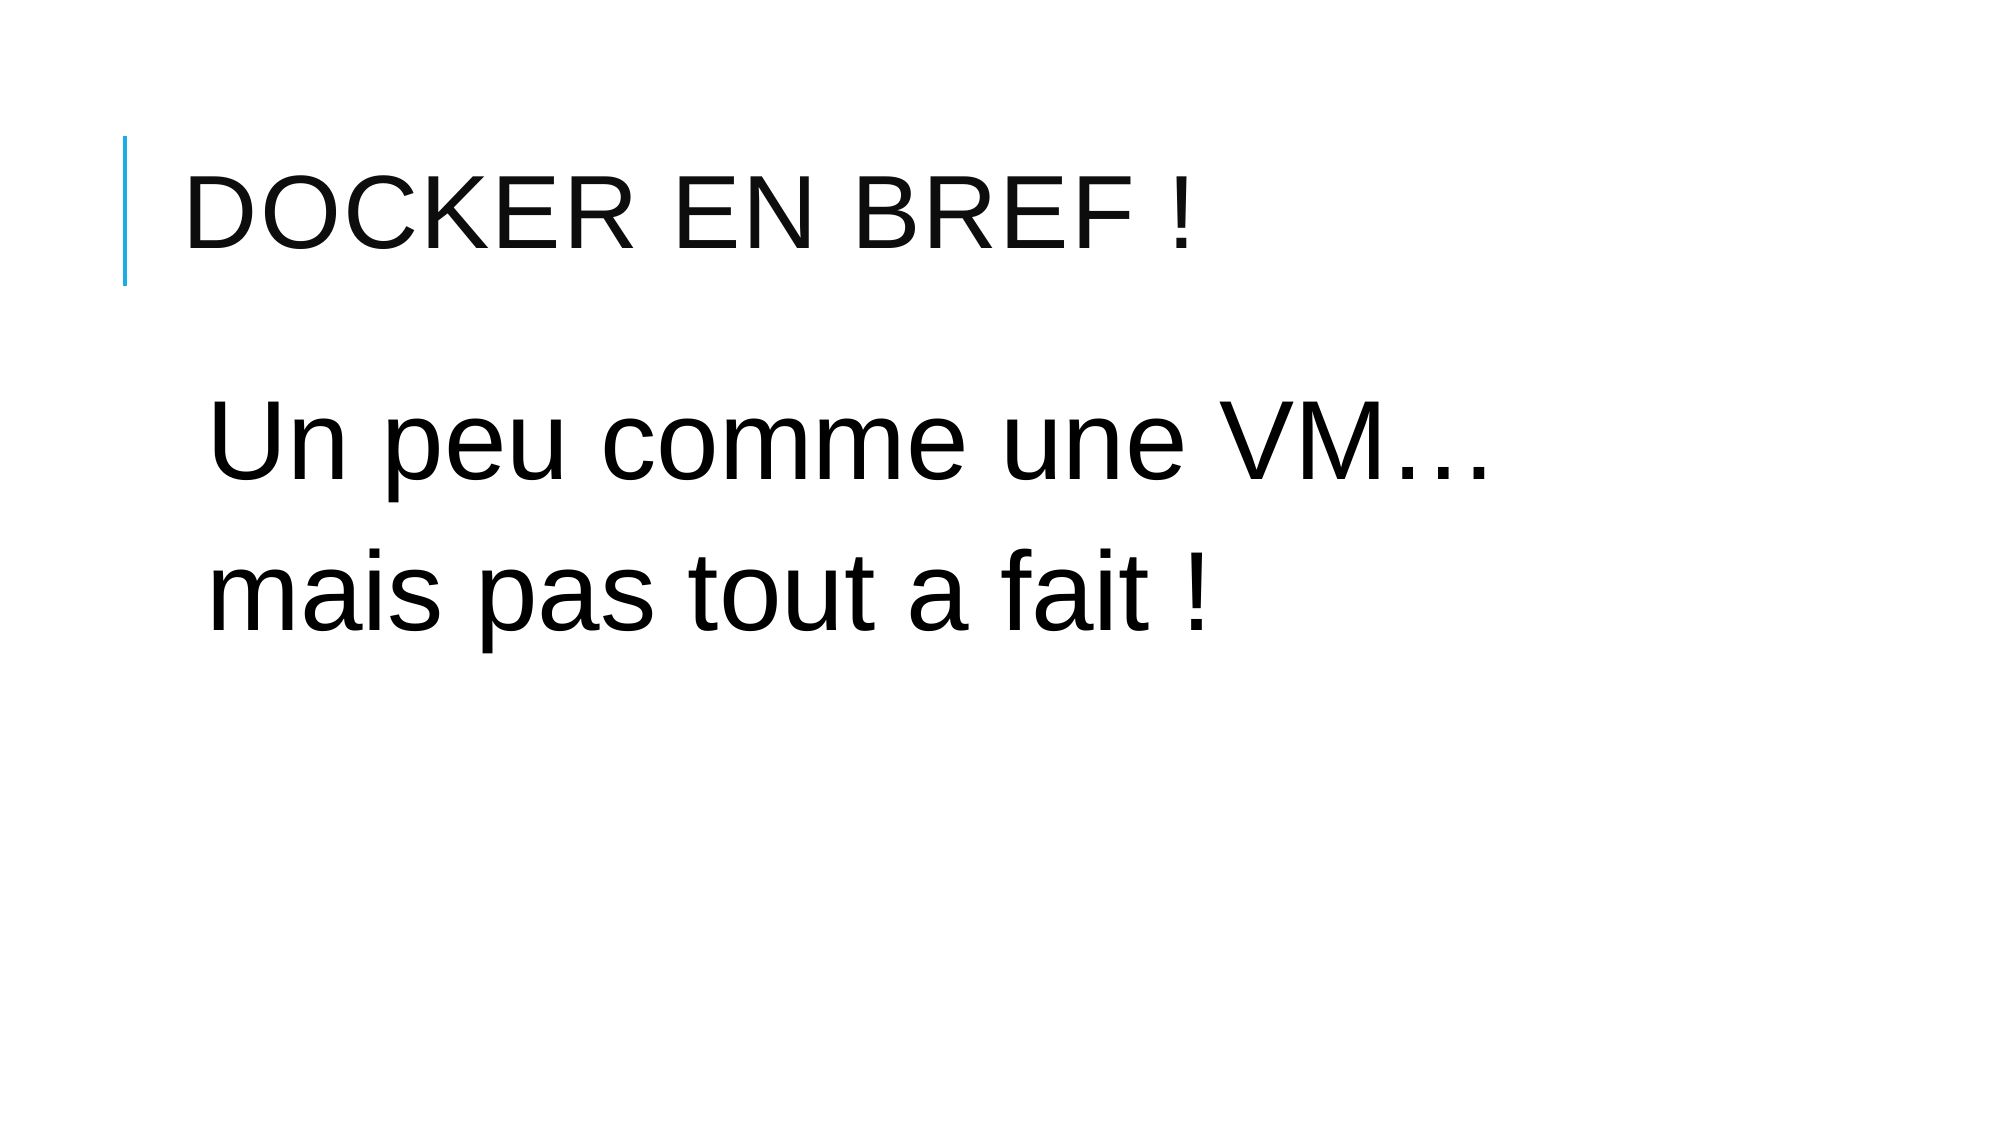

# Docker en bref !
Un peu comme une VM…
mais pas tout a fait !